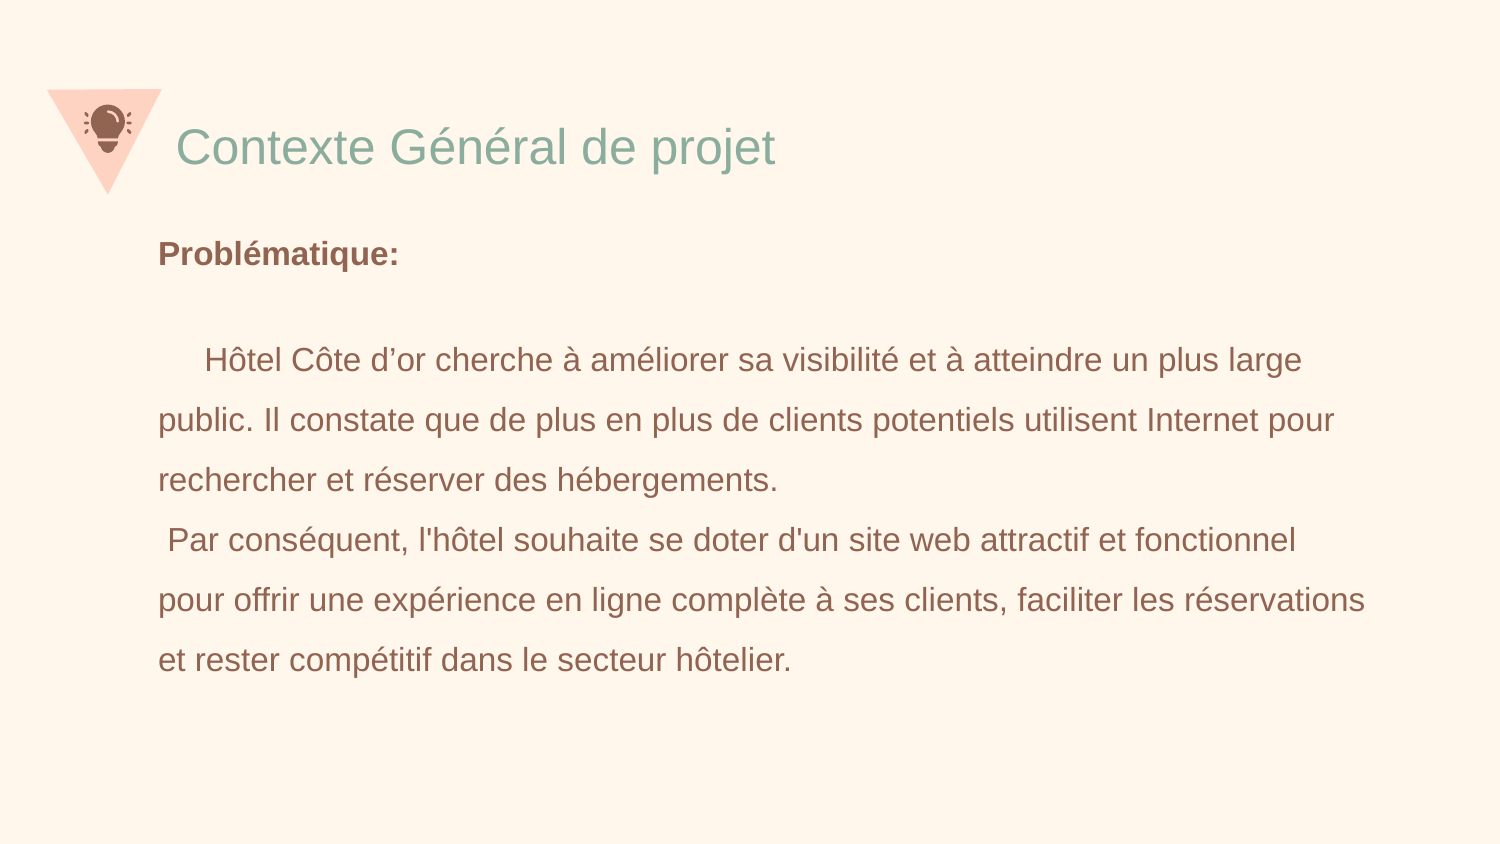

Contexte Général de projet

Problématique:

     Hôtel Côte d’or cherche à améliorer sa visibilité et à atteindre un plus large public. Il constate que de plus en plus de clients potentiels utilisent Internet pour rechercher et réserver des hébergements.
 Par conséquent, l'hôtel souhaite se doter d'un site web attractif et fonctionnel pour offrir une expérience en ligne complète à ses clients, faciliter les réservations et rester compétitif dans le secteur hôtelier.